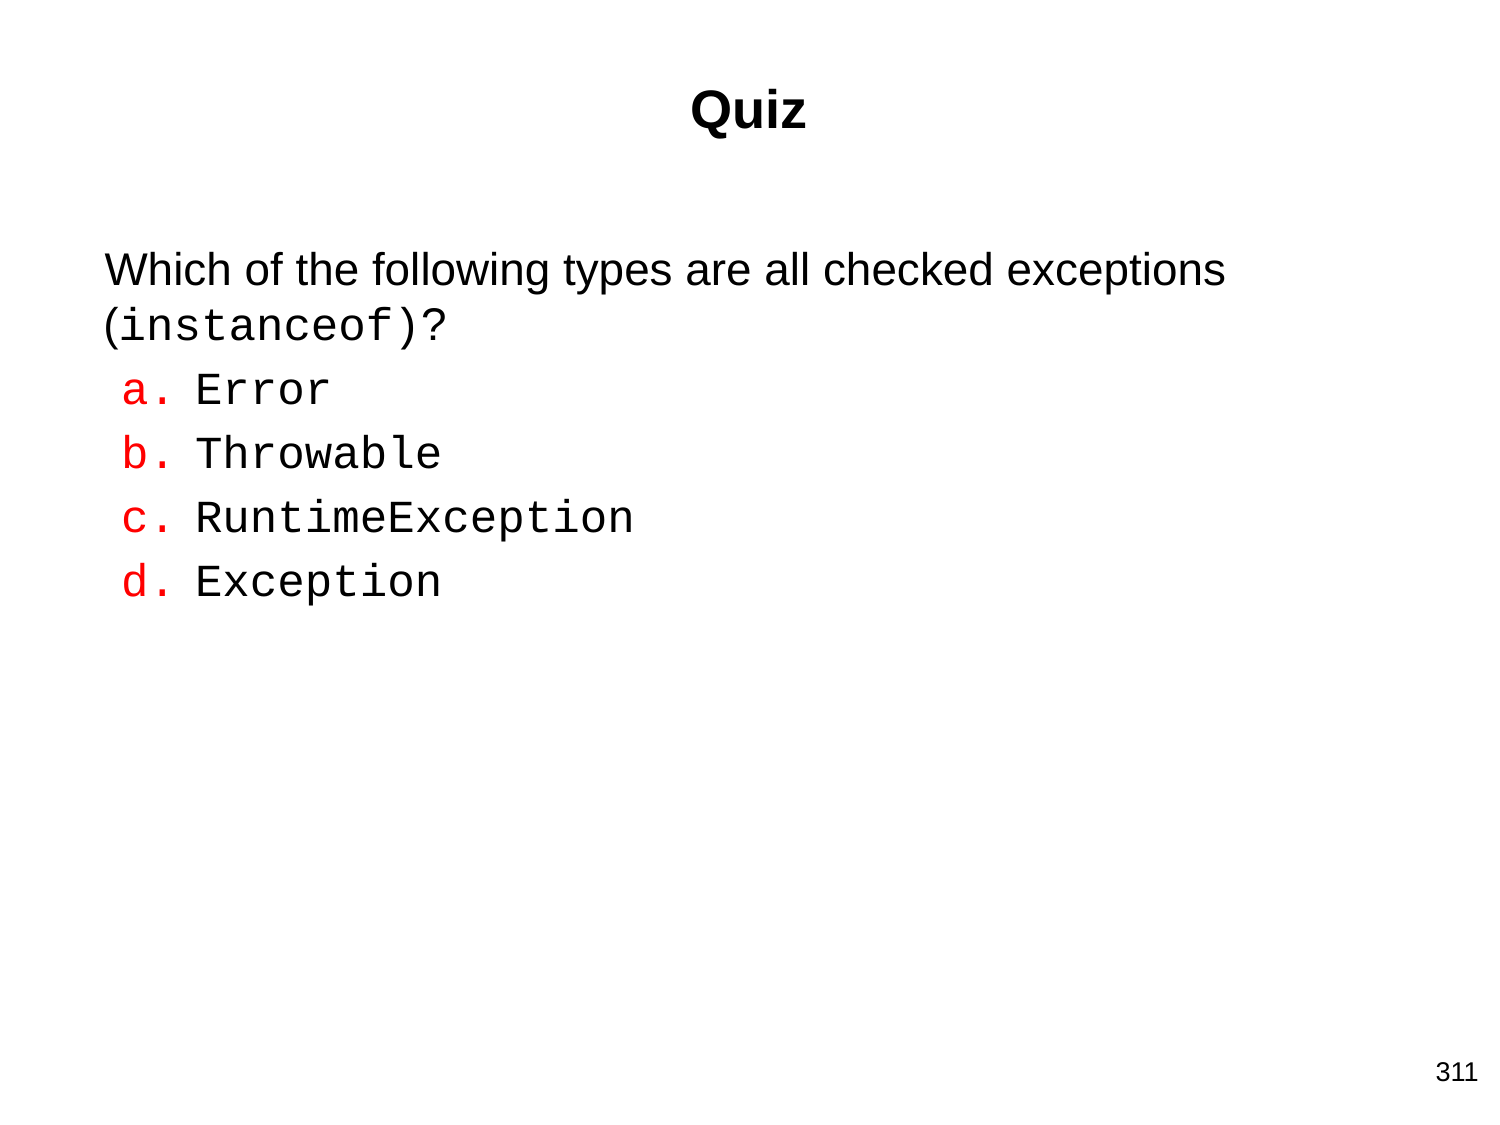

# Quiz
Which of the following types are all checked exceptions (instanceof)?
Error
Throwable
RuntimeException
Exception
311